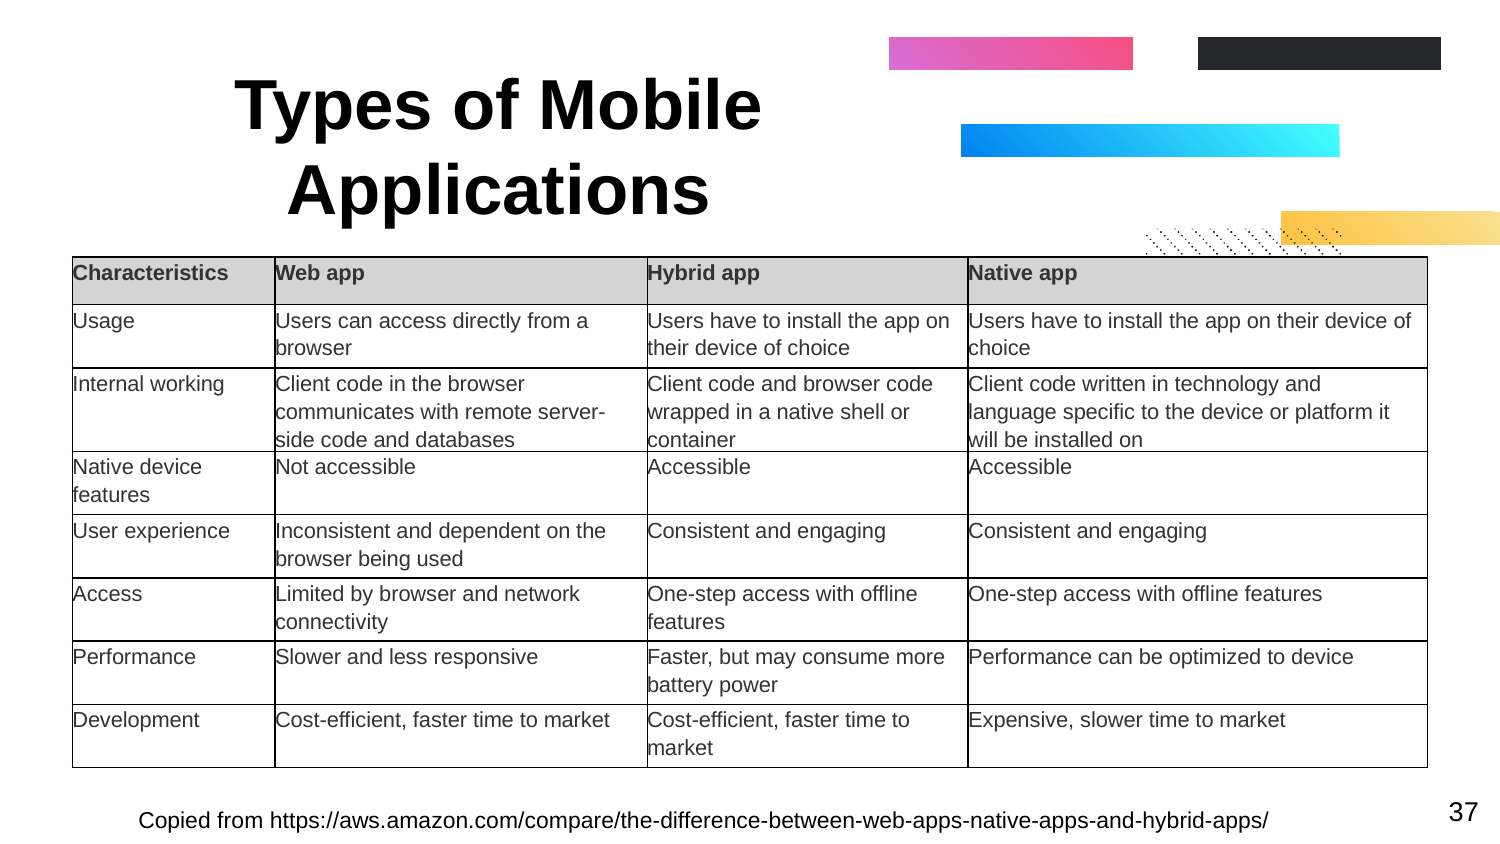

# Types of Mobile Applications
| Characteristics | Web app | Hybrid app | Native app |
| --- | --- | --- | --- |
| Usage | Users can access directly from a browser | Users have to install the app on their device of choice | Users have to install the app on their device of choice |
| Internal working | Client code in the browser communicates with remote server-side code and databases | Client code and browser code wrapped in a native shell or container | Client code written in technology and language specific to the device or platform it will be installed on |
| Native device features | Not accessible | Accessible | Accessible |
| User experience | Inconsistent and dependent on the browser being used | Consistent and engaging | Consistent and engaging |
| Access | Limited by browser and network connectivity | One-step access with offline features | One-step access with offline features |
| Performance | Slower and less responsive | Faster, but may consume more battery power | Performance can be optimized to device |
| Development | Cost-efficient, faster time to market | Cost-efficient, faster time to market | Expensive, slower time to market |
37
Copied from https://aws.amazon.com/compare/the-difference-between-web-apps-native-apps-and-hybrid-apps/